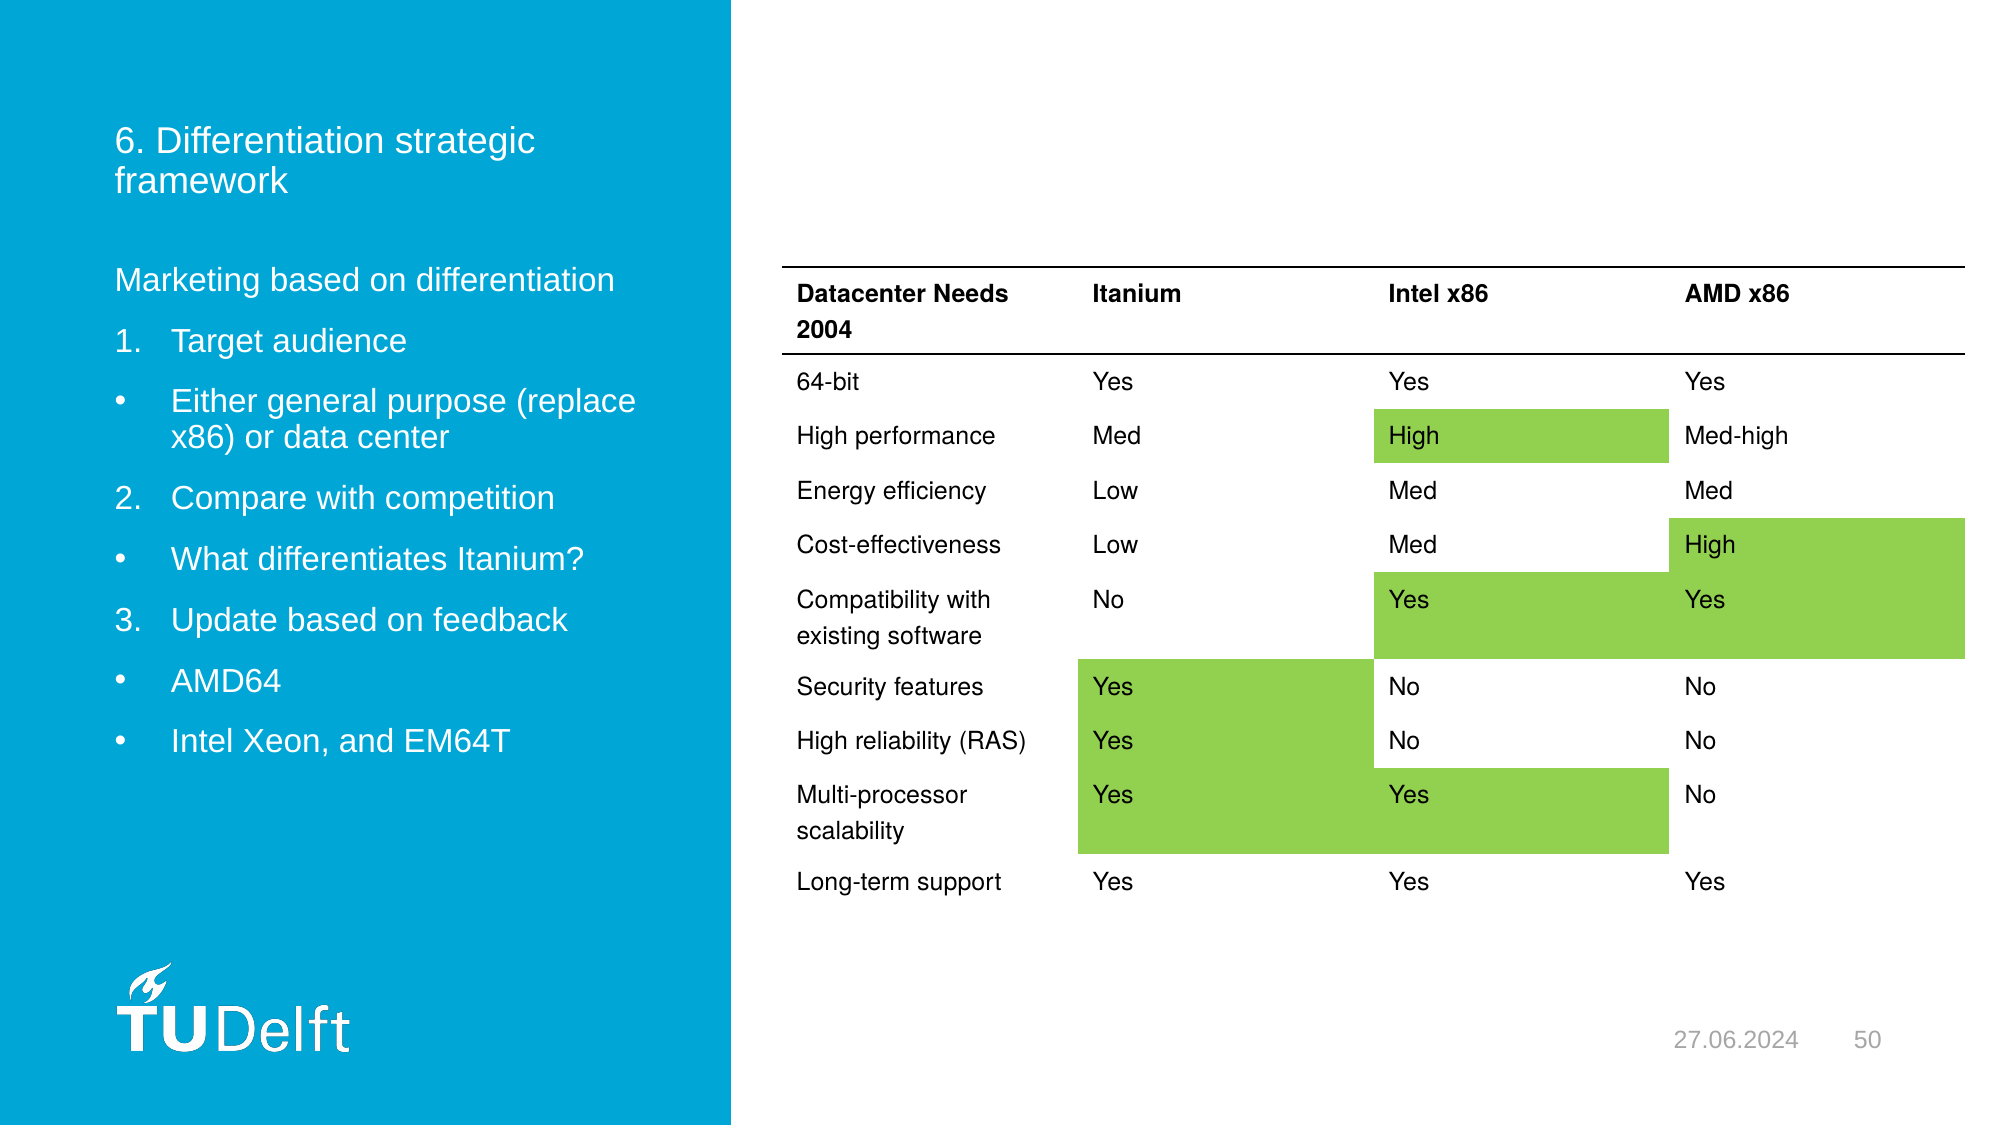

# 6. Differentiation strategic framework
Marketing based on differentiation
Target audience
Either general purpose (replace x86) or data center
Compare with competition
What differentiates Itanium?
Update based on feedback
AMD64
Intel Xeon, and EM64T
| Datacenter Needs 2004 | Itanium | Intel x86 | AMD x86 |
| --- | --- | --- | --- |
| 64-bit | Yes | Yes | Yes |
| High performance | Med | High | Med-high |
| Energy efficiency | Low | Med | Med |
| Cost-effectiveness | Low | Med | High |
| Compatibility with existing software | No | Yes | Yes |
| Security features | Yes | No | No |
| High reliability (RAS) | Yes | No | No |
| Multi-processor scalability | Yes | Yes | No |
| Long-term support | Yes | Yes | Yes |

27.06.2024
50